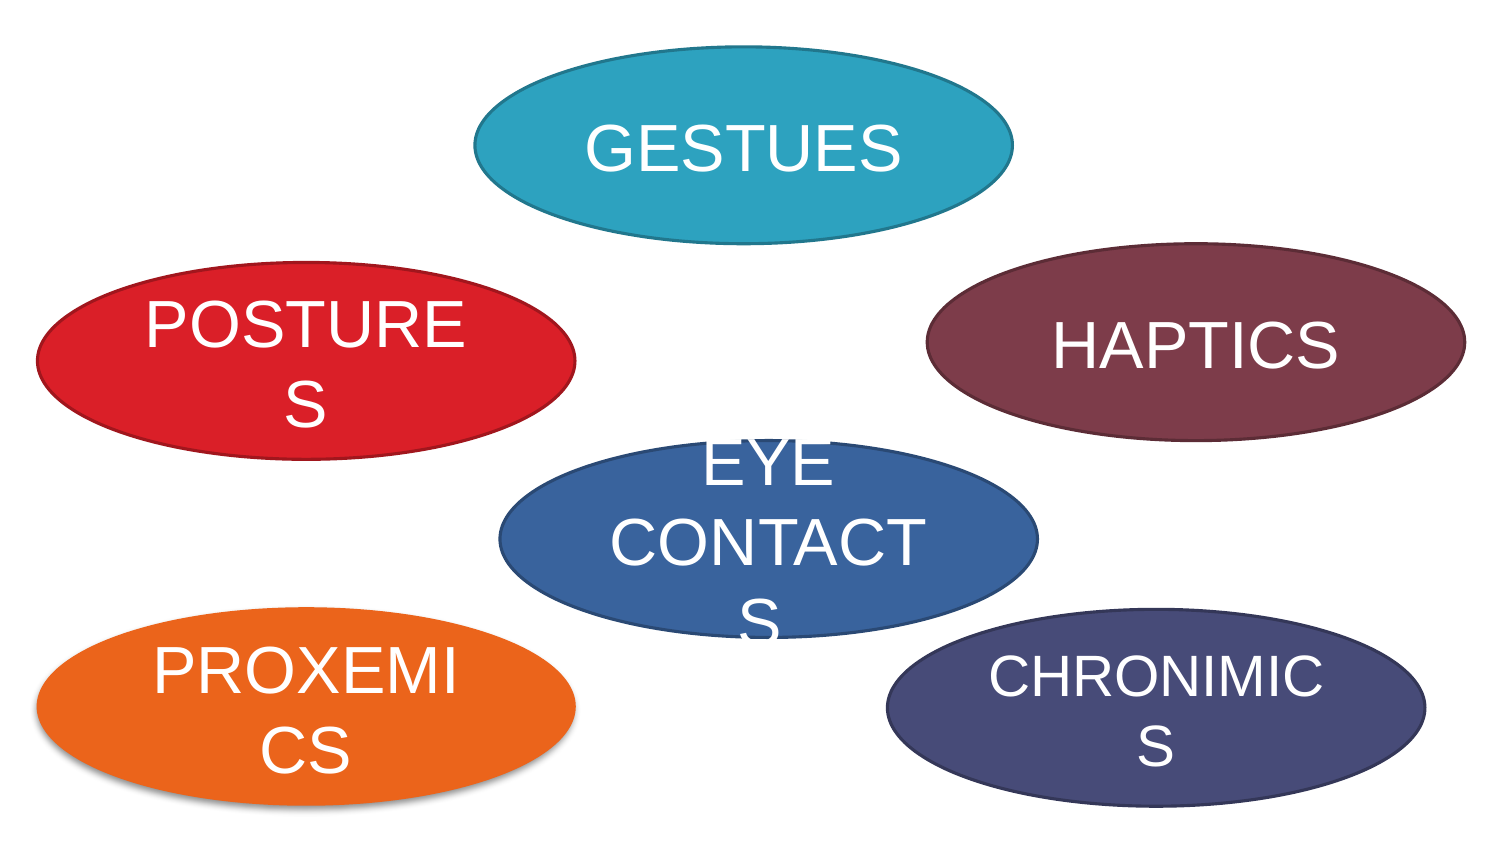

GESTUES
HAPTICS
POSTURES
EYE CONTACTS
PROXEMICS
CHRONIMICS